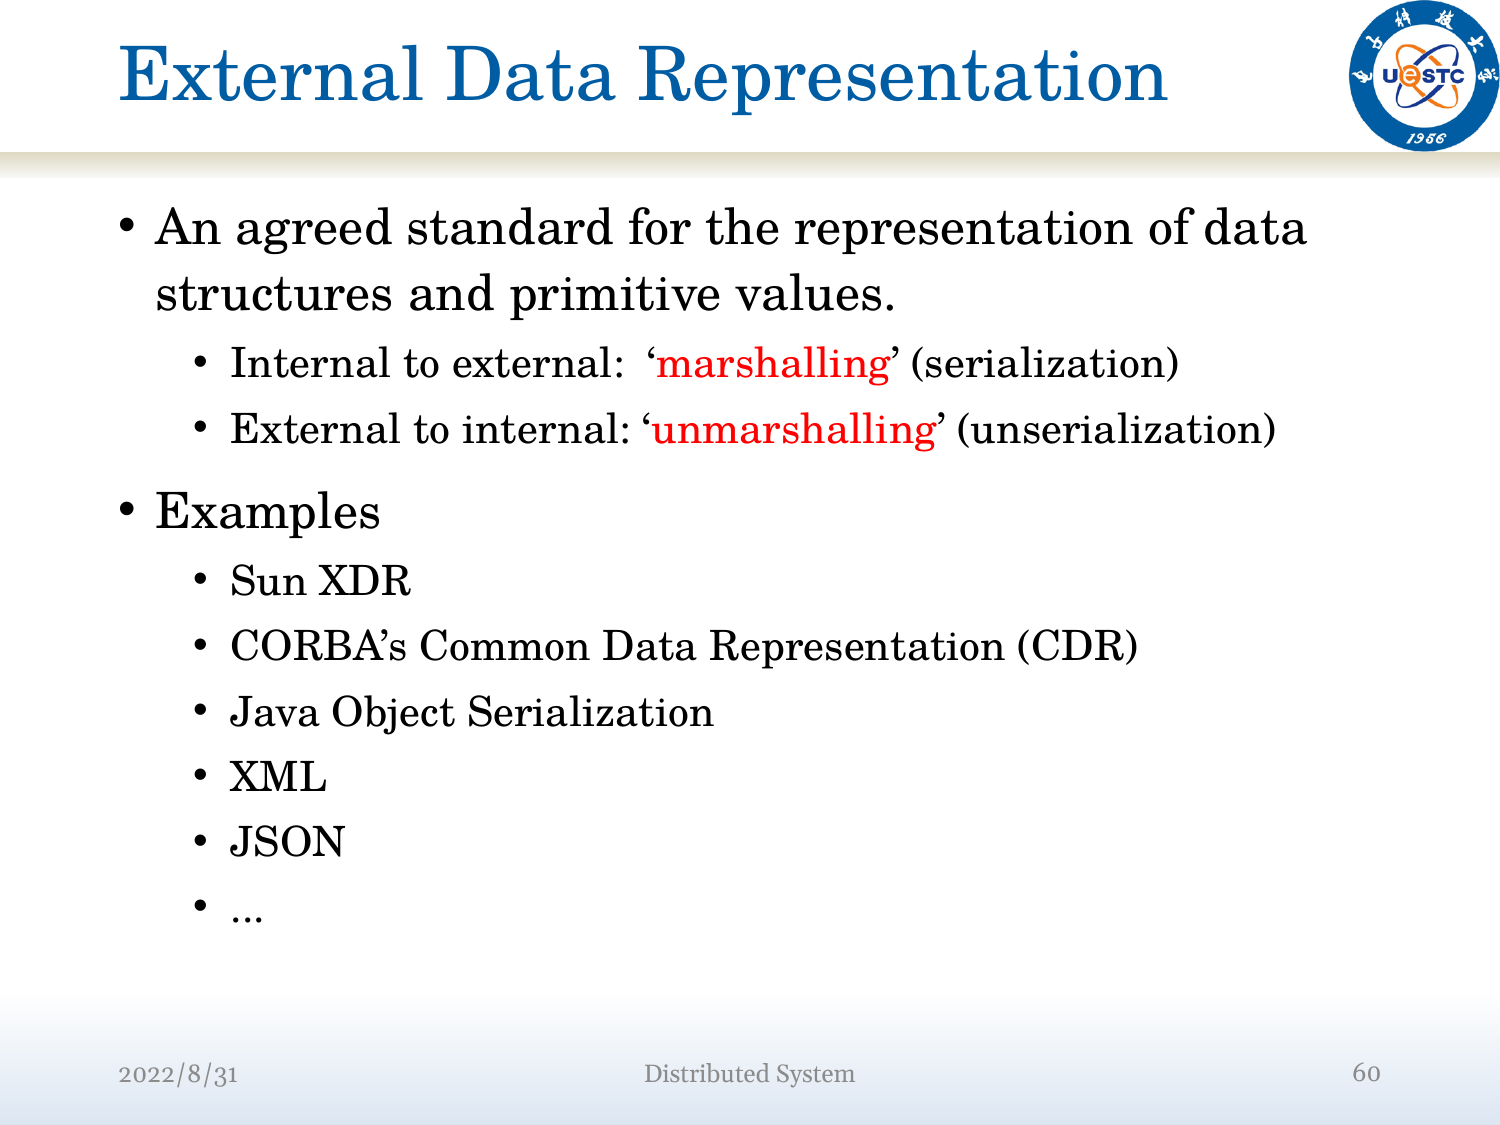

# External Data Representation
An agreed standard for the representation of data structures and primitive values.
Internal to external:  ‘marshalling’ (serialization)
External to internal: ‘unmarshalling’ (unserialization)
Examples
Sun XDR
CORBA’s Common Data Representation (CDR)
Java Object Serialization
XML
JSON
...

2022/8/31
Distributed System
60